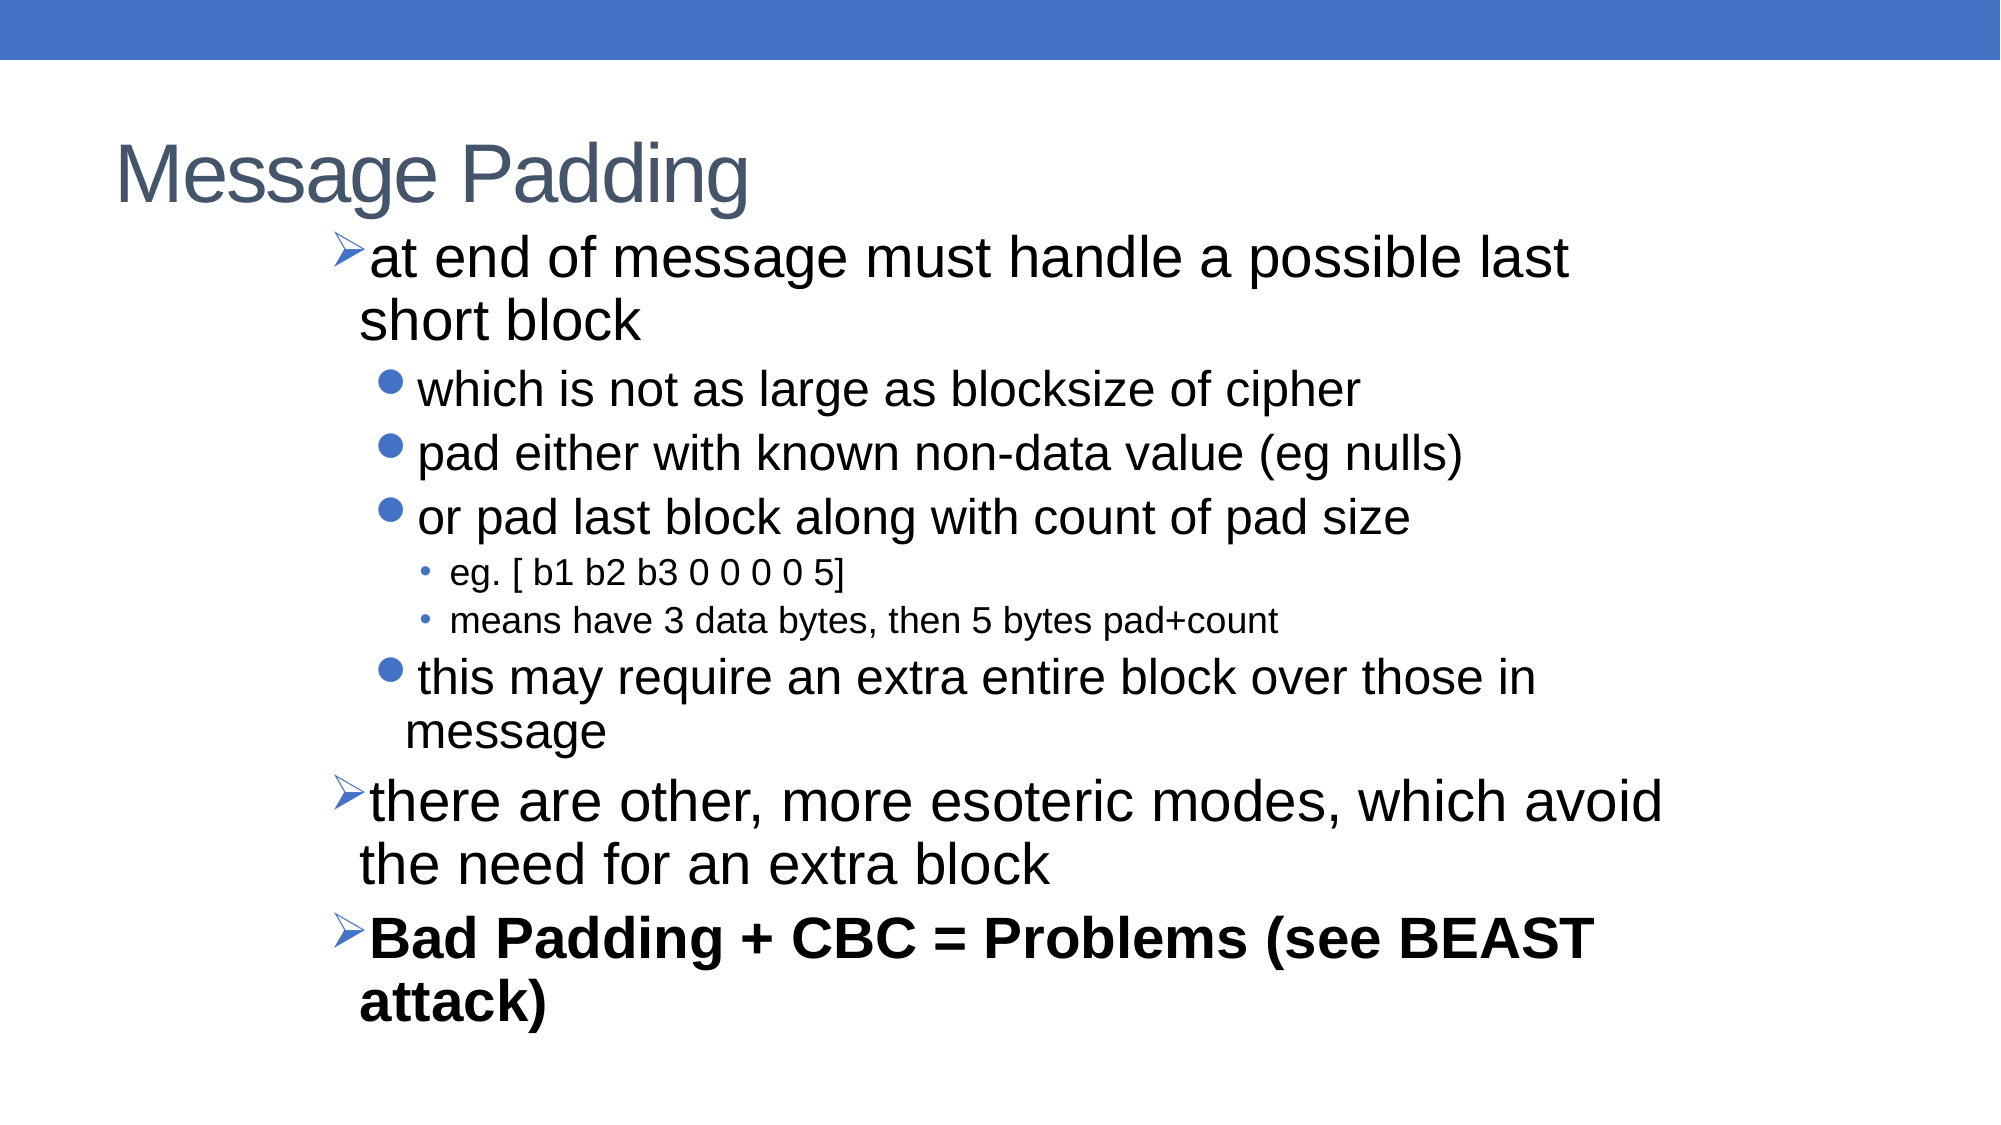

# Message Padding
at end of message must handle a possible last short block
which is not as large as blocksize of cipher
pad either with known non-data value (eg nulls)
or pad last block along with count of pad size
eg. [ b1 b2 b3 0 0 0 0 5]
means have 3 data bytes, then 5 bytes pad+count
this may require an extra entire block over those in message
there are other, more esoteric modes, which avoid the need for an extra block
Bad Padding + CBC = Problems (see BEAST attack)